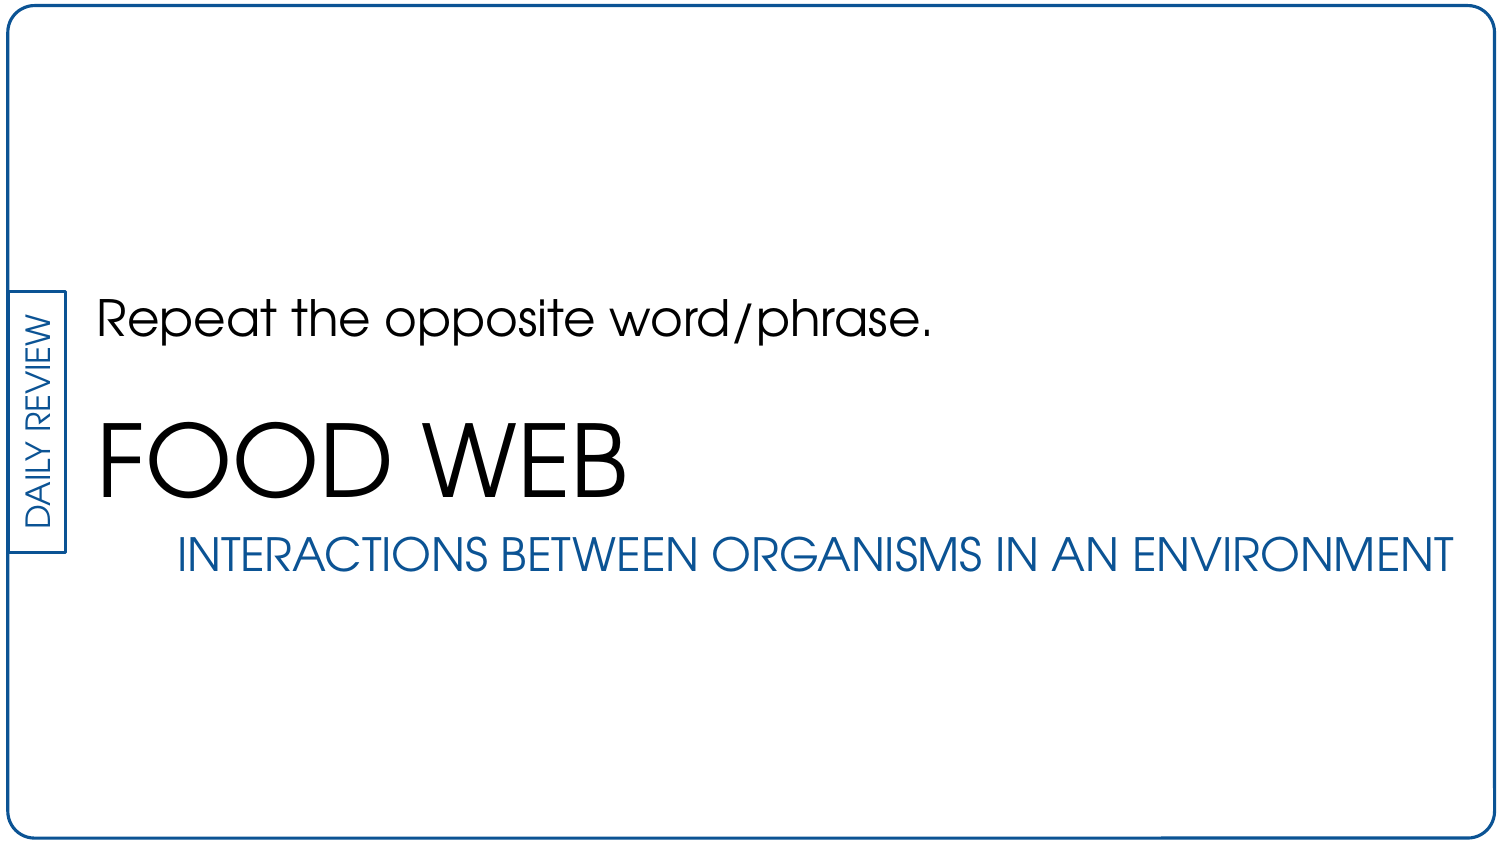

Repeat the opposite word/phrase.
FOOD WEB
INTERACTIONS BETWEEN ORGANISMS IN AN ENVIRONMENT